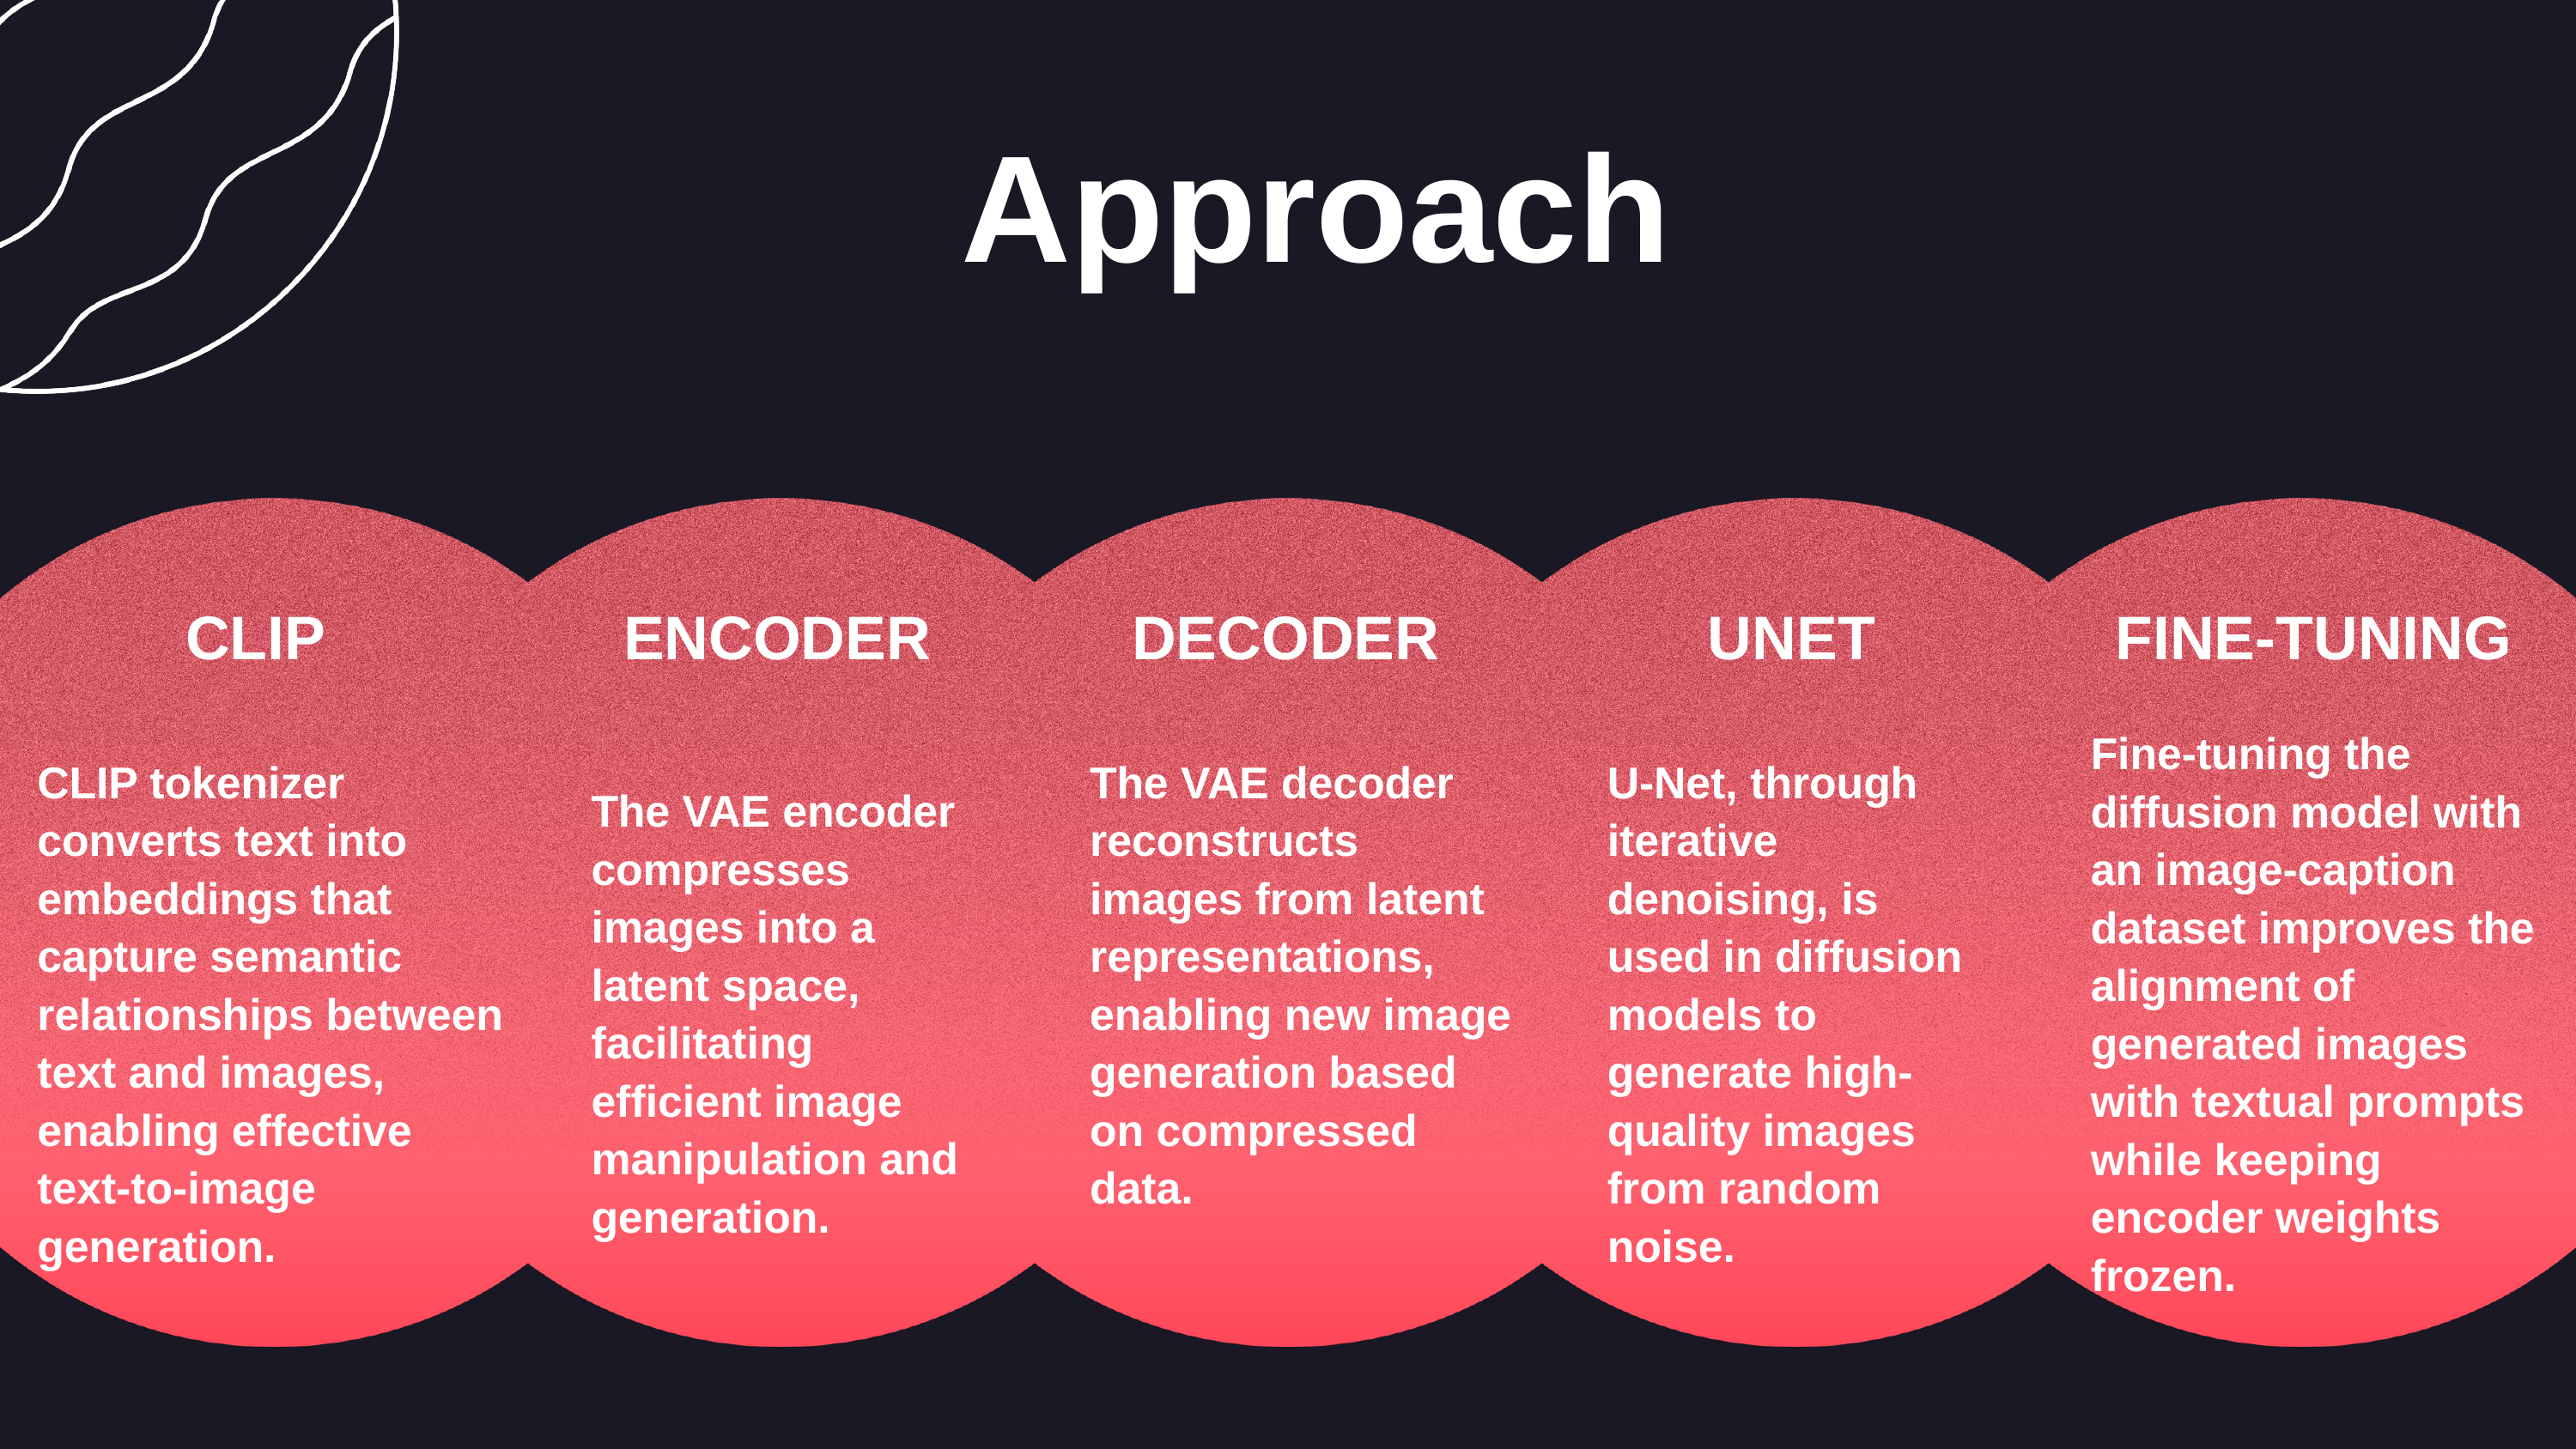

Approach

CLIP
ENCODER
DECODER
UNET
FINE-TUNING
Fine-tuning the diffusion model with an image-caption dataset improves the alignment of generated images with textual prompts while keeping encoder weights frozen.
CLIP tokenizer converts text into embeddings that capture semantic relationships between text and images, enabling effective text-to-image generation.
The VAE decoder reconstructs images from latent representations, enabling new image generation based on compressed data.
U-Net, through iterative denoising, is used in diffusion models to generate high-quality images from random noise.
The VAE encoder compresses images into a latent space, facilitating efficient image manipulation and generation.